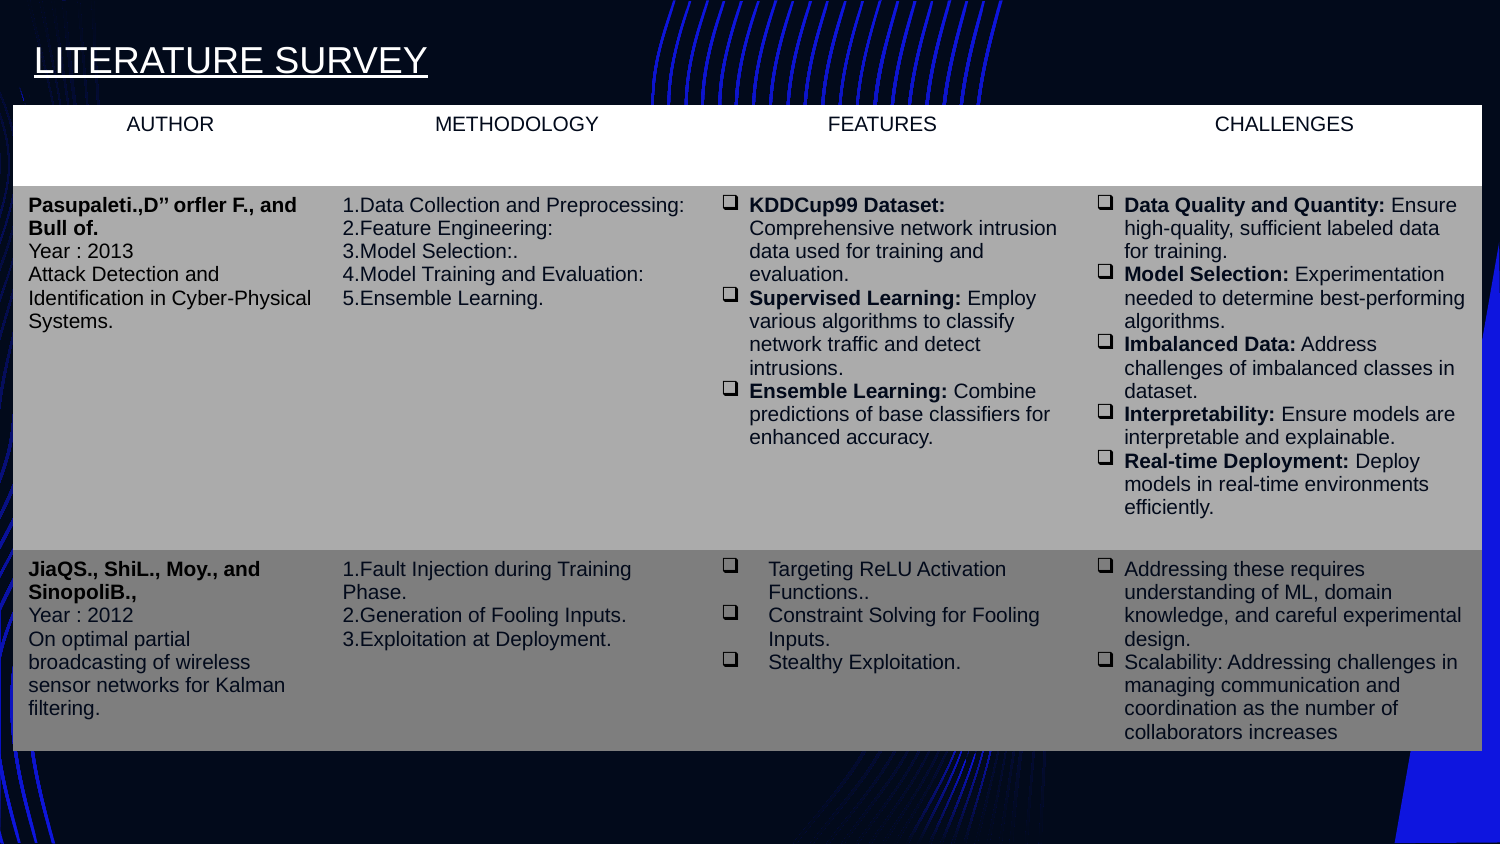

LITERATURE SURVEY
| AUTHOR | METHODOLOGY | FEATURES | CHALLENGES |
| --- | --- | --- | --- |
| Pasupaleti.,D’’ orfler F., and Bull of. Year : 2013 Attack Detection and Identification in Cyber-Physical Systems. | 1.Data Collection and Preprocessing: 2.Feature Engineering: 3.Model Selection:. 4.Model Training and Evaluation: 5.Ensemble Learning. | KDDCup99 Dataset: Comprehensive network intrusion data used for training and evaluation. Supervised Learning: Employ various algorithms to classify network traffic and detect intrusions. Ensemble Learning: Combine predictions of base classifiers for enhanced accuracy. | Data Quality and Quantity: Ensure high-quality, sufficient labeled data for training. Model Selection: Experimentation needed to determine best-performing algorithms. Imbalanced Data: Address challenges of imbalanced classes in dataset. Interpretability: Ensure models are interpretable and explainable. Real-time Deployment: Deploy models in real-time environments efficiently. |
| JiaQS., ShiL., Moy., and SinopoliB., Year : 2012 On optimal partial broadcasting of wireless sensor networks for Kalman filtering. | 1.Fault Injection during Training Phase. 2.Generation of Fooling Inputs. 3.Exploitation at Deployment. | Targeting ReLU Activation Functions.. Constraint Solving for Fooling Inputs. Stealthy Exploitation. | Addressing these requires understanding of ML, domain knowledge, and careful experimental design. Scalability: Addressing challenges in managing communication and coordination as the number of collaborators increases |